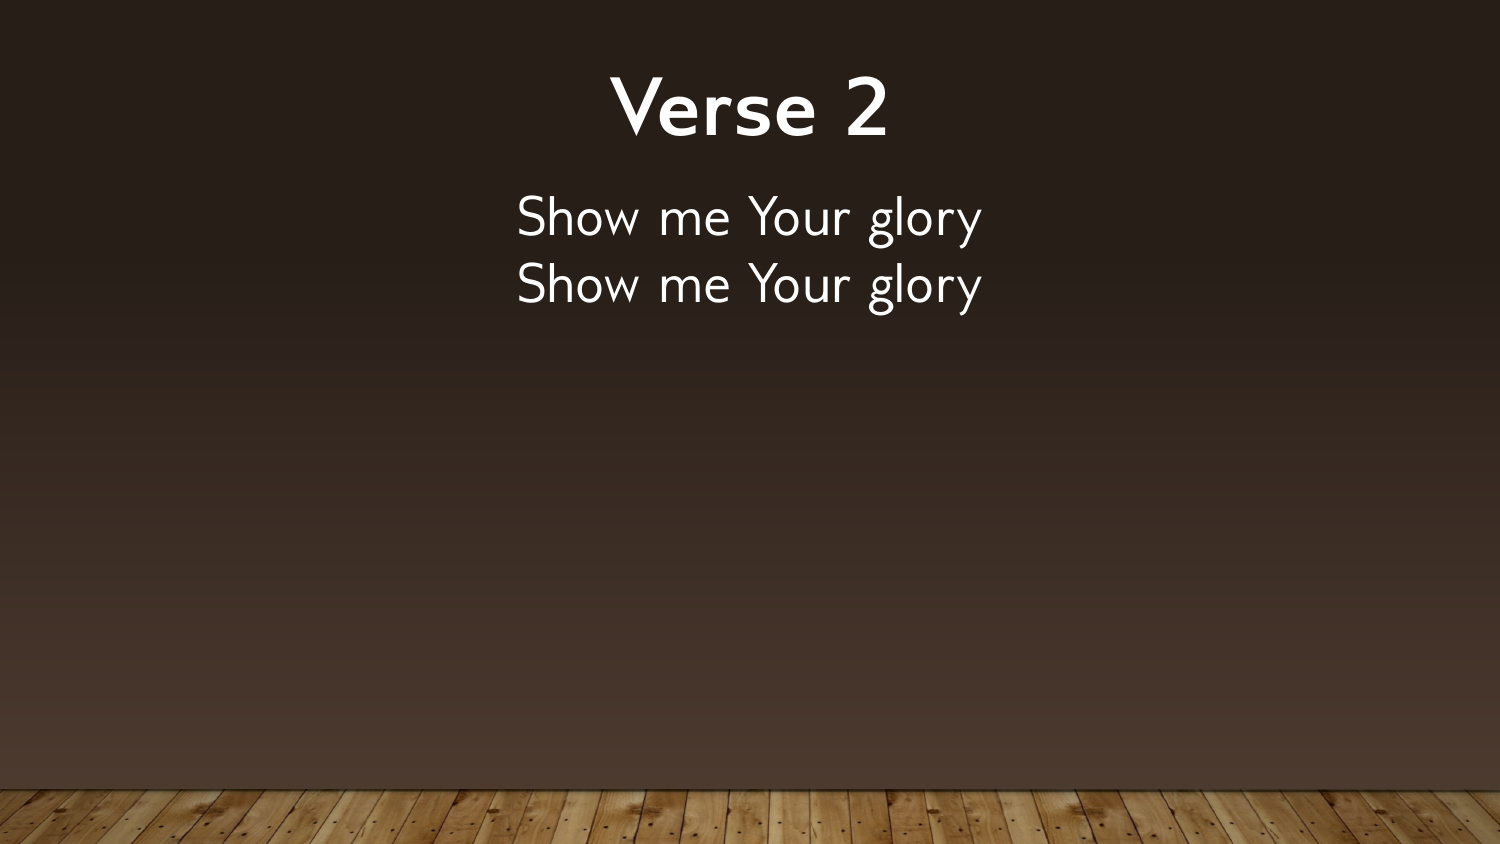

Verse 2
Show me Your glory
Show me Your glory